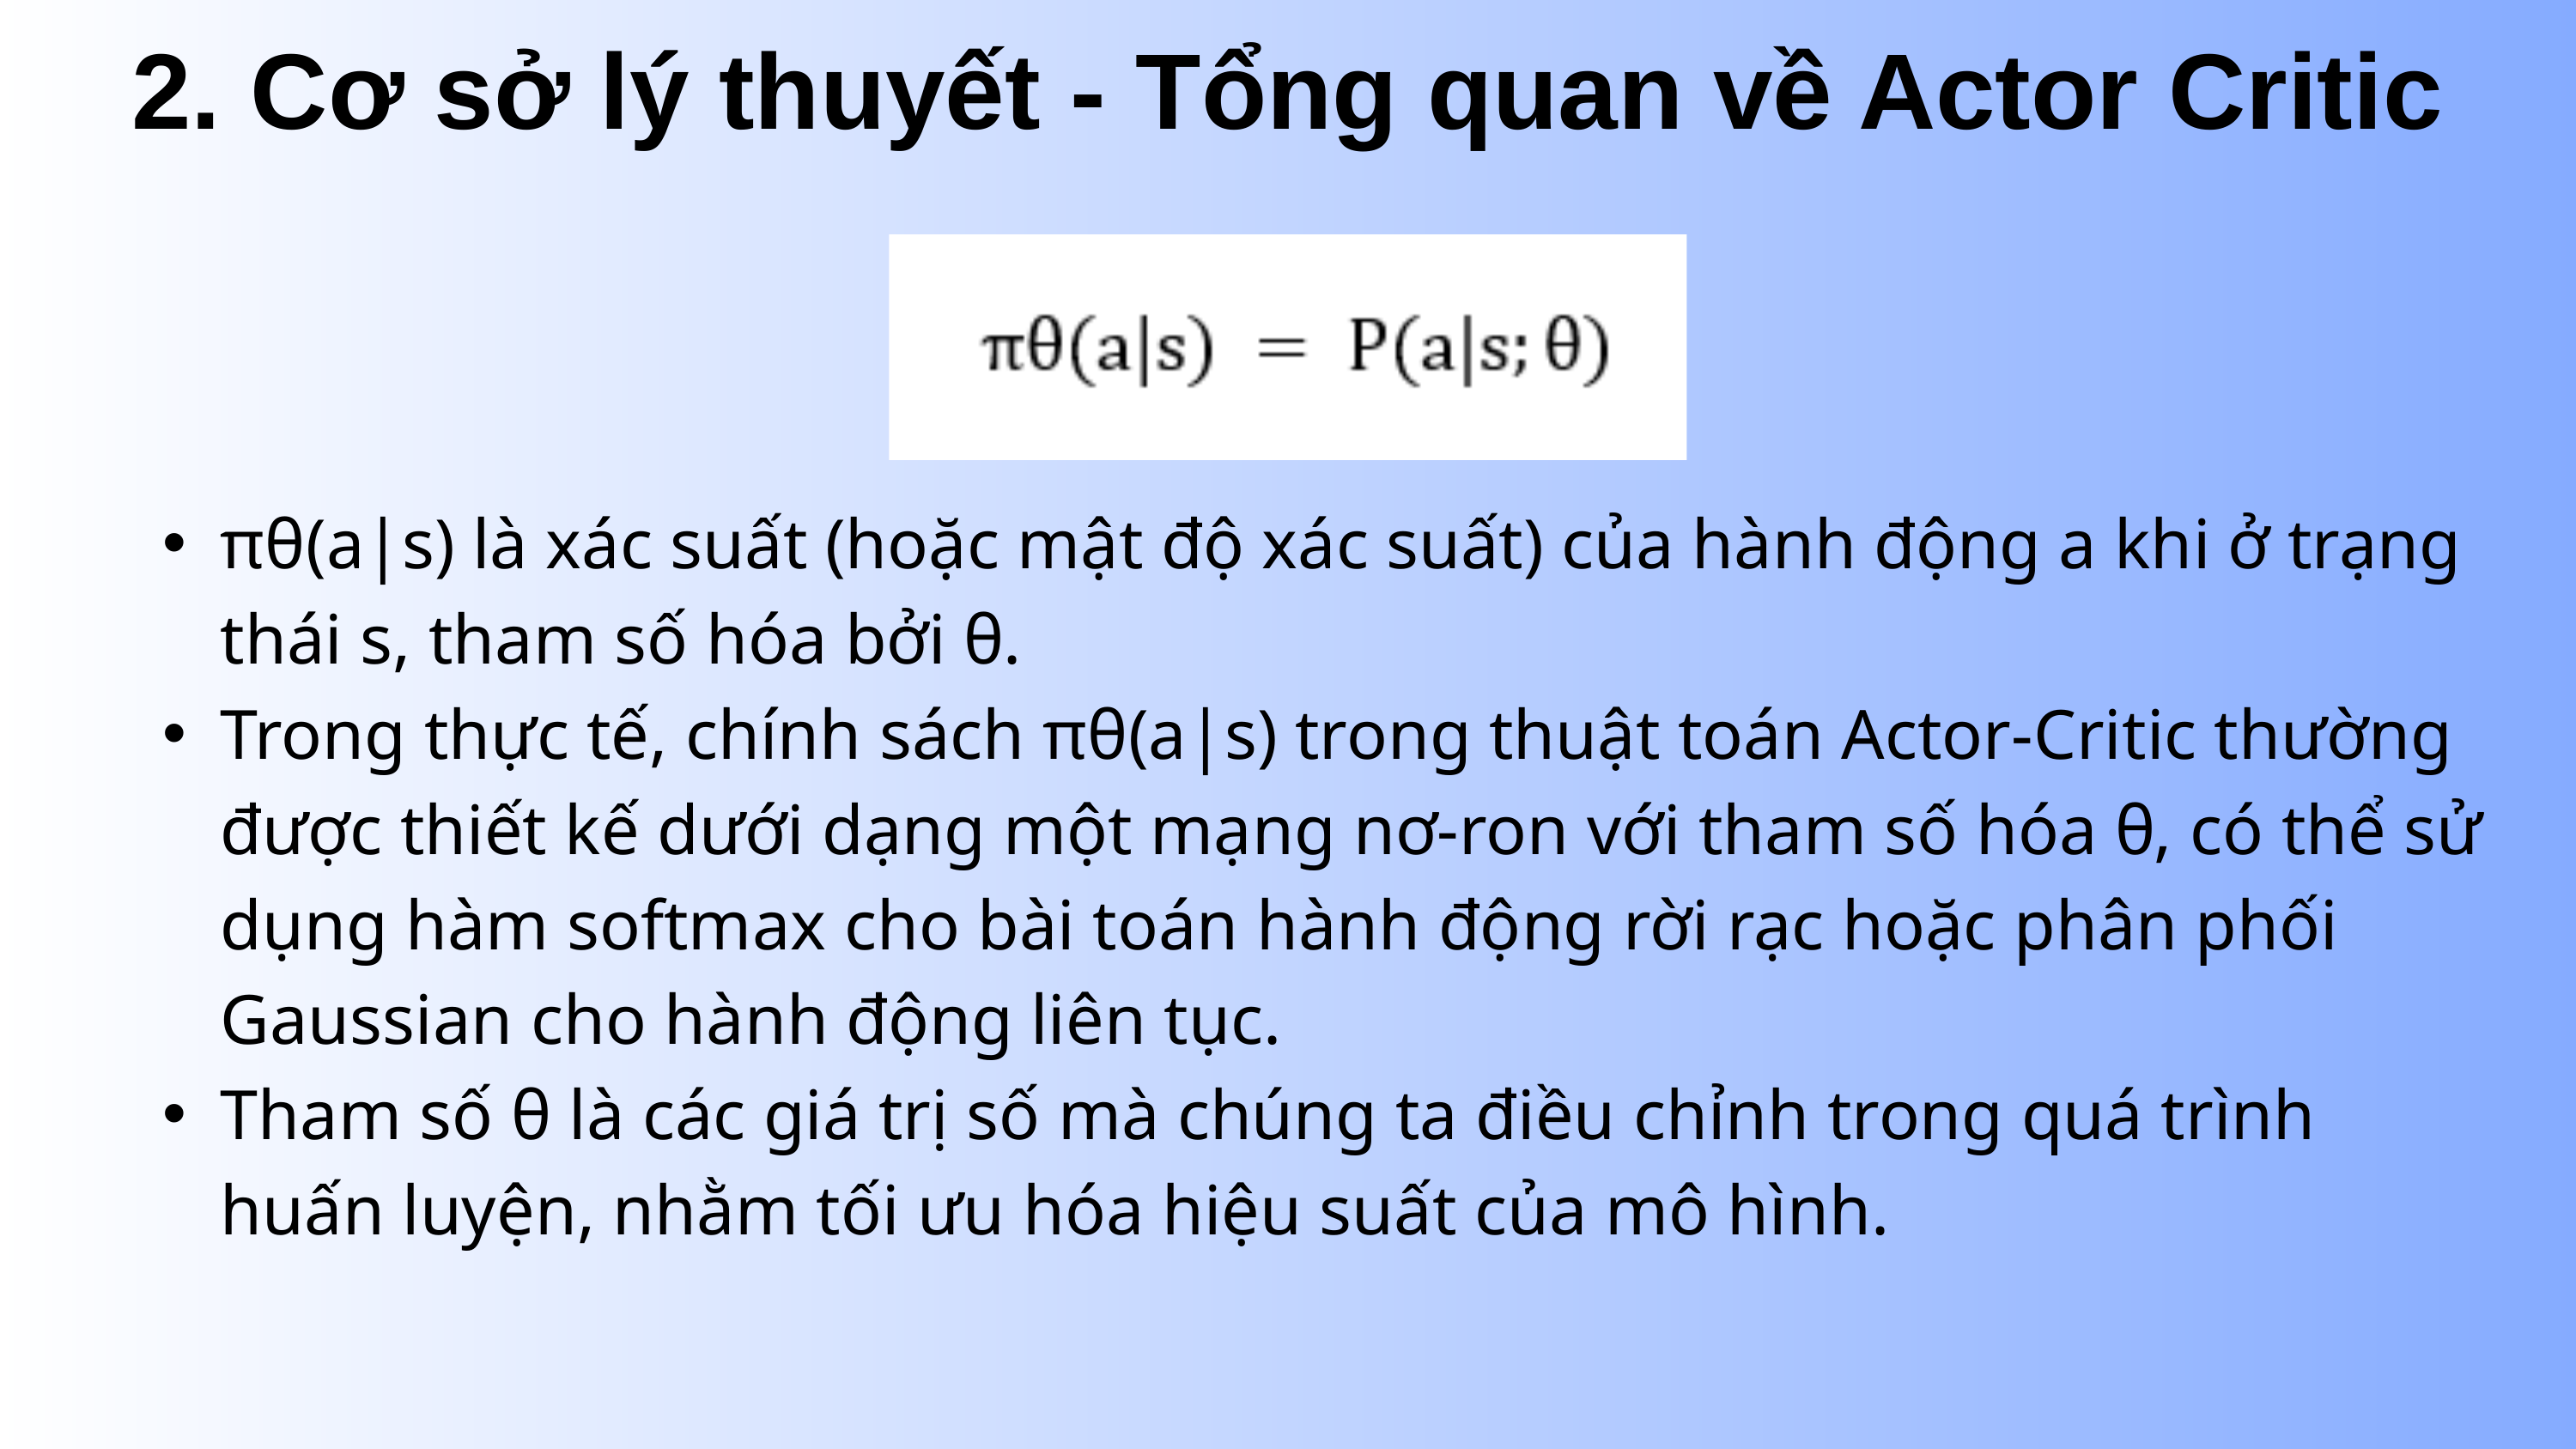

2. Cơ sở lý thuyết - Tổng quan về Actor Critic

πθ​(a|s) là xác suất (hoặc mật độ xác suất) của hành động a khi ở trạng thái s, tham số hóa bởi θ.
Trong thực tế, chính sách πθ​(a|s) trong thuật toán Actor-Critic thường được thiết kế dưới dạng một mạng nơ-ron với tham số hóa θ, có thể sử dụng hàm softmax cho bài toán hành động rời rạc hoặc phân phối Gaussian cho hành động liên tục.
Tham số θ là các giá trị số mà chúng ta điều chỉnh trong quá trình huấn luyện, nhằm tối ưu hóa hiệu suất của mô hình.